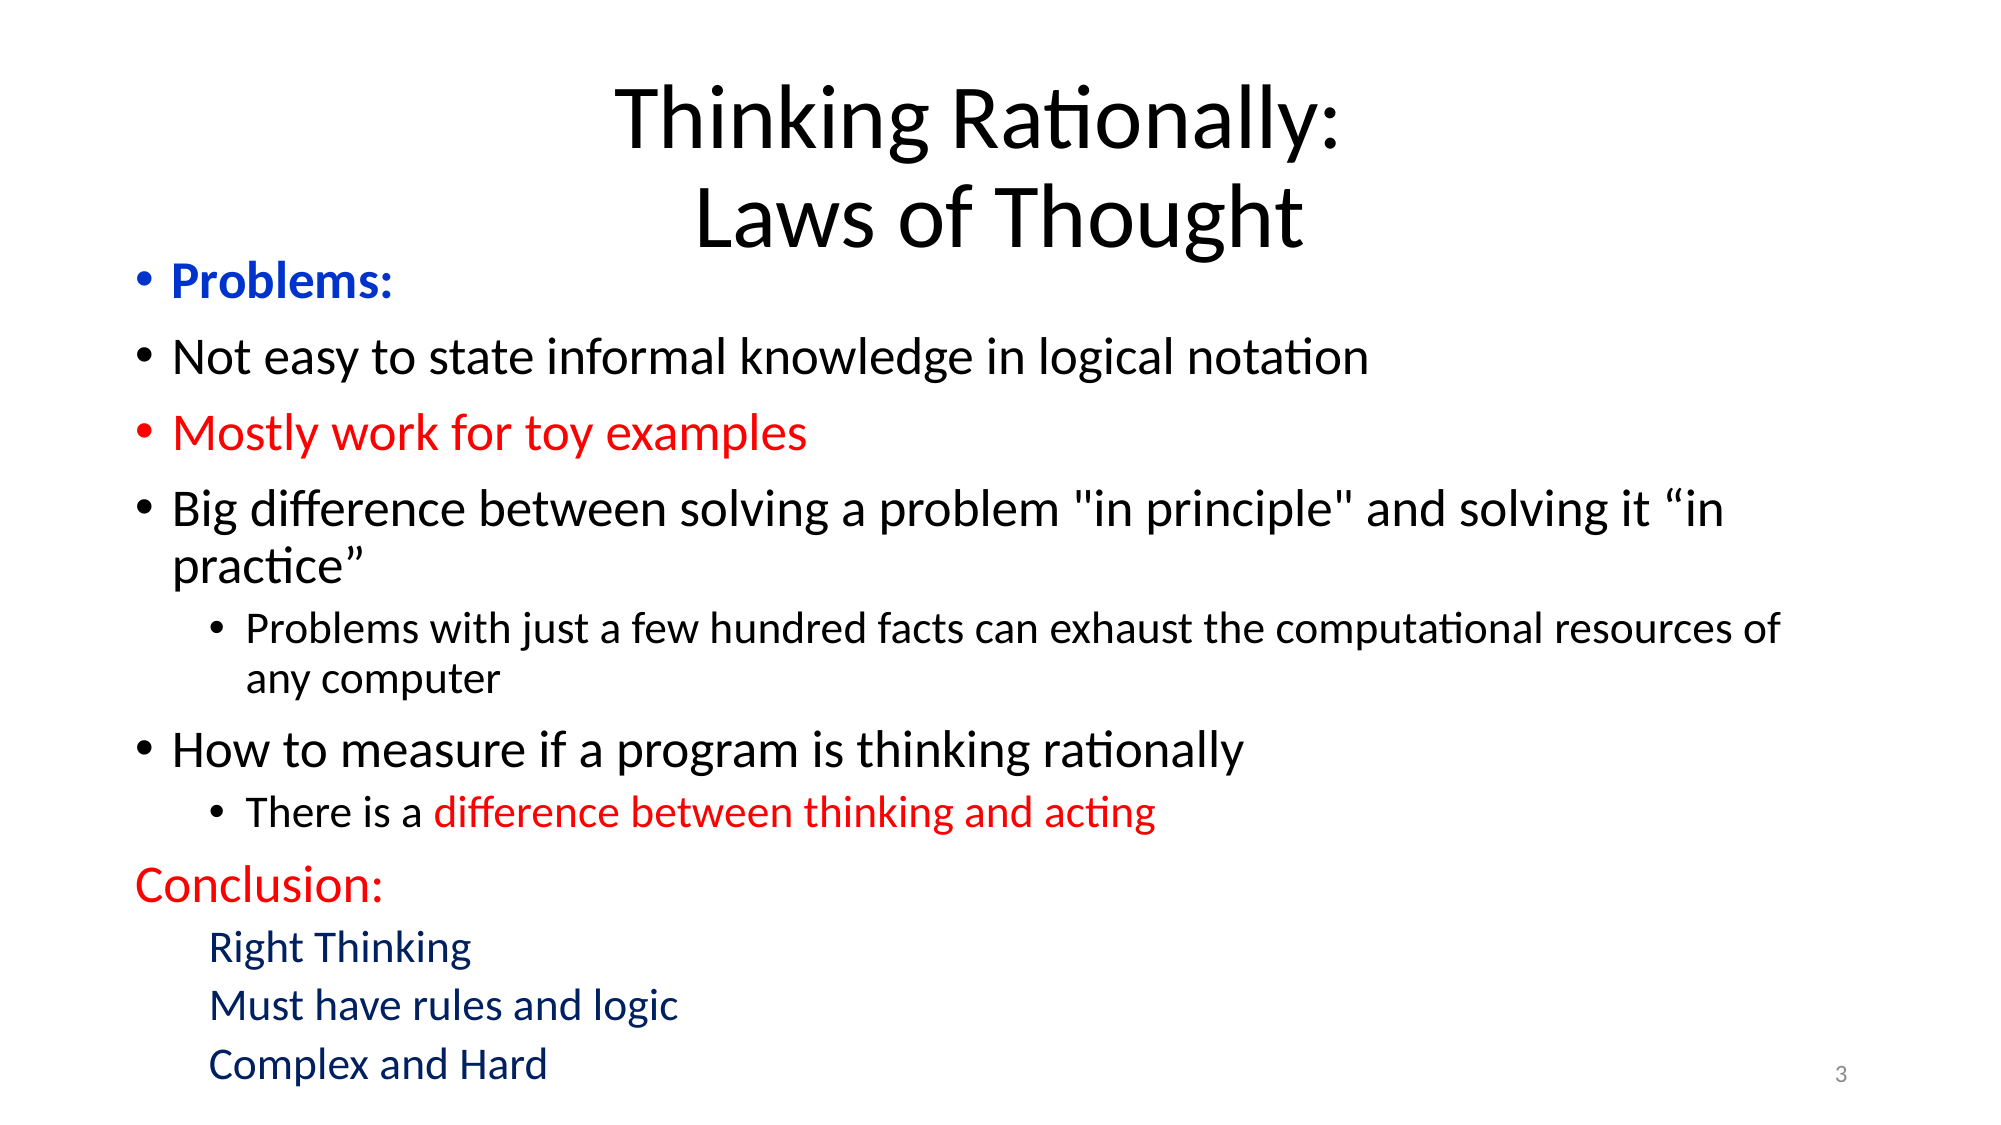

# Thinking Rationally: Laws of Thought
Problems:
Not easy to state informal knowledge in logical notation
Mostly work for toy examples
Big difference between solving a problem "in principle" and solving it “in practice”
Problems with just a few hundred facts can exhaust the computational resources of any computer
How to measure if a program is thinking rationally
There is a difference between thinking and acting
Conclusion:
Right Thinking
Must have rules and logic
Complex and Hard
3